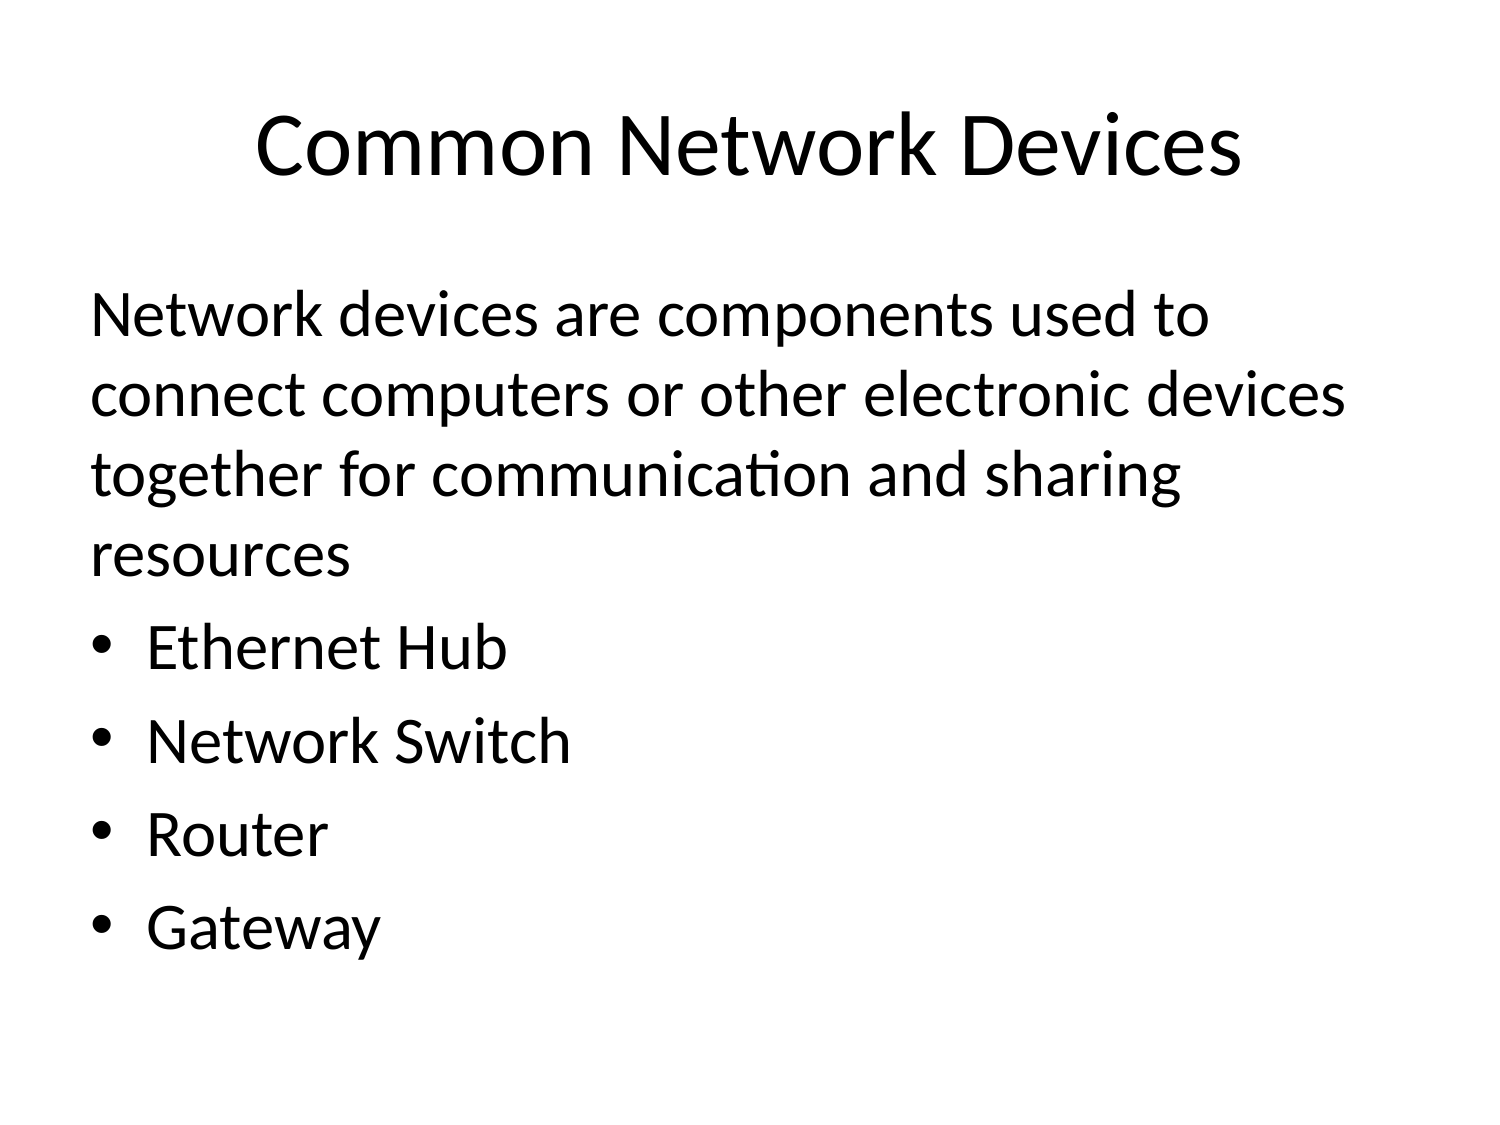

# Common Network Devices
Network devices are components used to connect computers or other electronic devices together for communication and sharing resources
Ethernet Hub
Network Switch
Router
Gateway